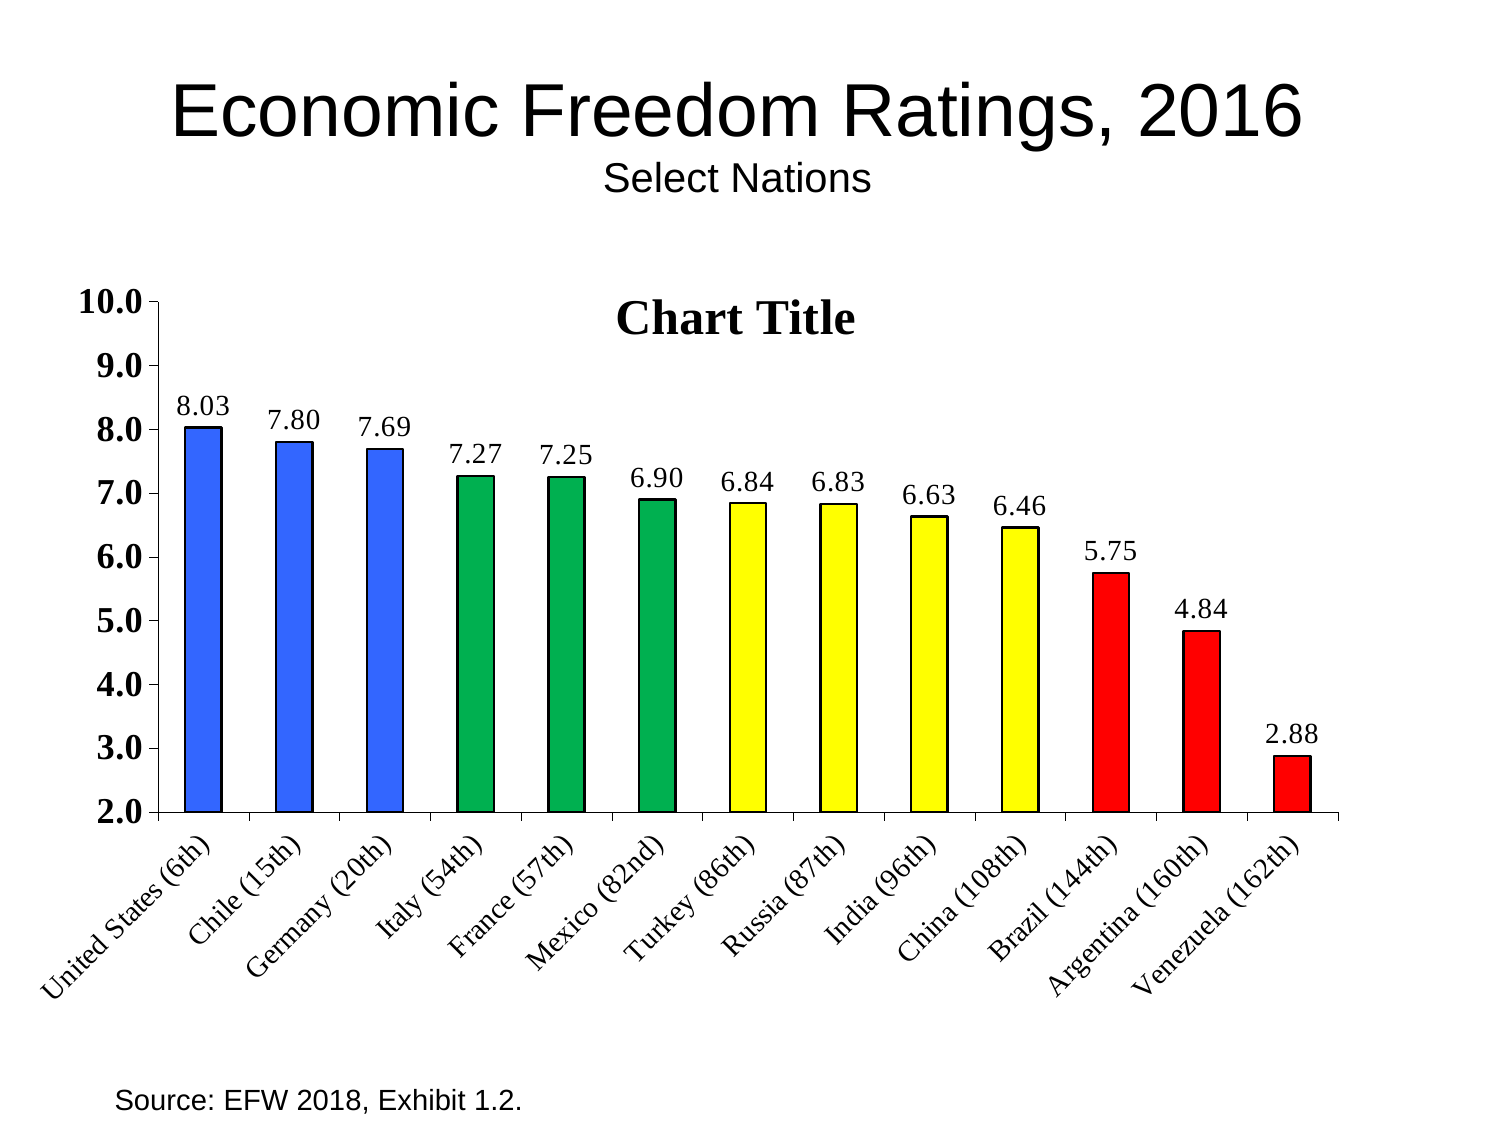

Economic Freedom Ratings, 2016
Select Nations

### Chart:

| Category |  |
|---|---|
| United States (6th) | 8.03 |
| Chile (15th) | 7.8 |
| Germany (20th) | 7.69 |
| Italy (54th) | 7.27 |
| France (57th) | 7.25 |
| Mexico (82nd) | 6.9 |
| Turkey (86th) | 6.84 |
| Russia (87th) | 6.83 |
| India (96th) | 6.63 |
| China (108th) | 6.46 |
| Brazil (144th) | 5.75 |
| Argentina (160th) | 4.84 |
| Venezuela (162th) | 2.88 |
Source: EFW 2018, Exhibit 1.2.